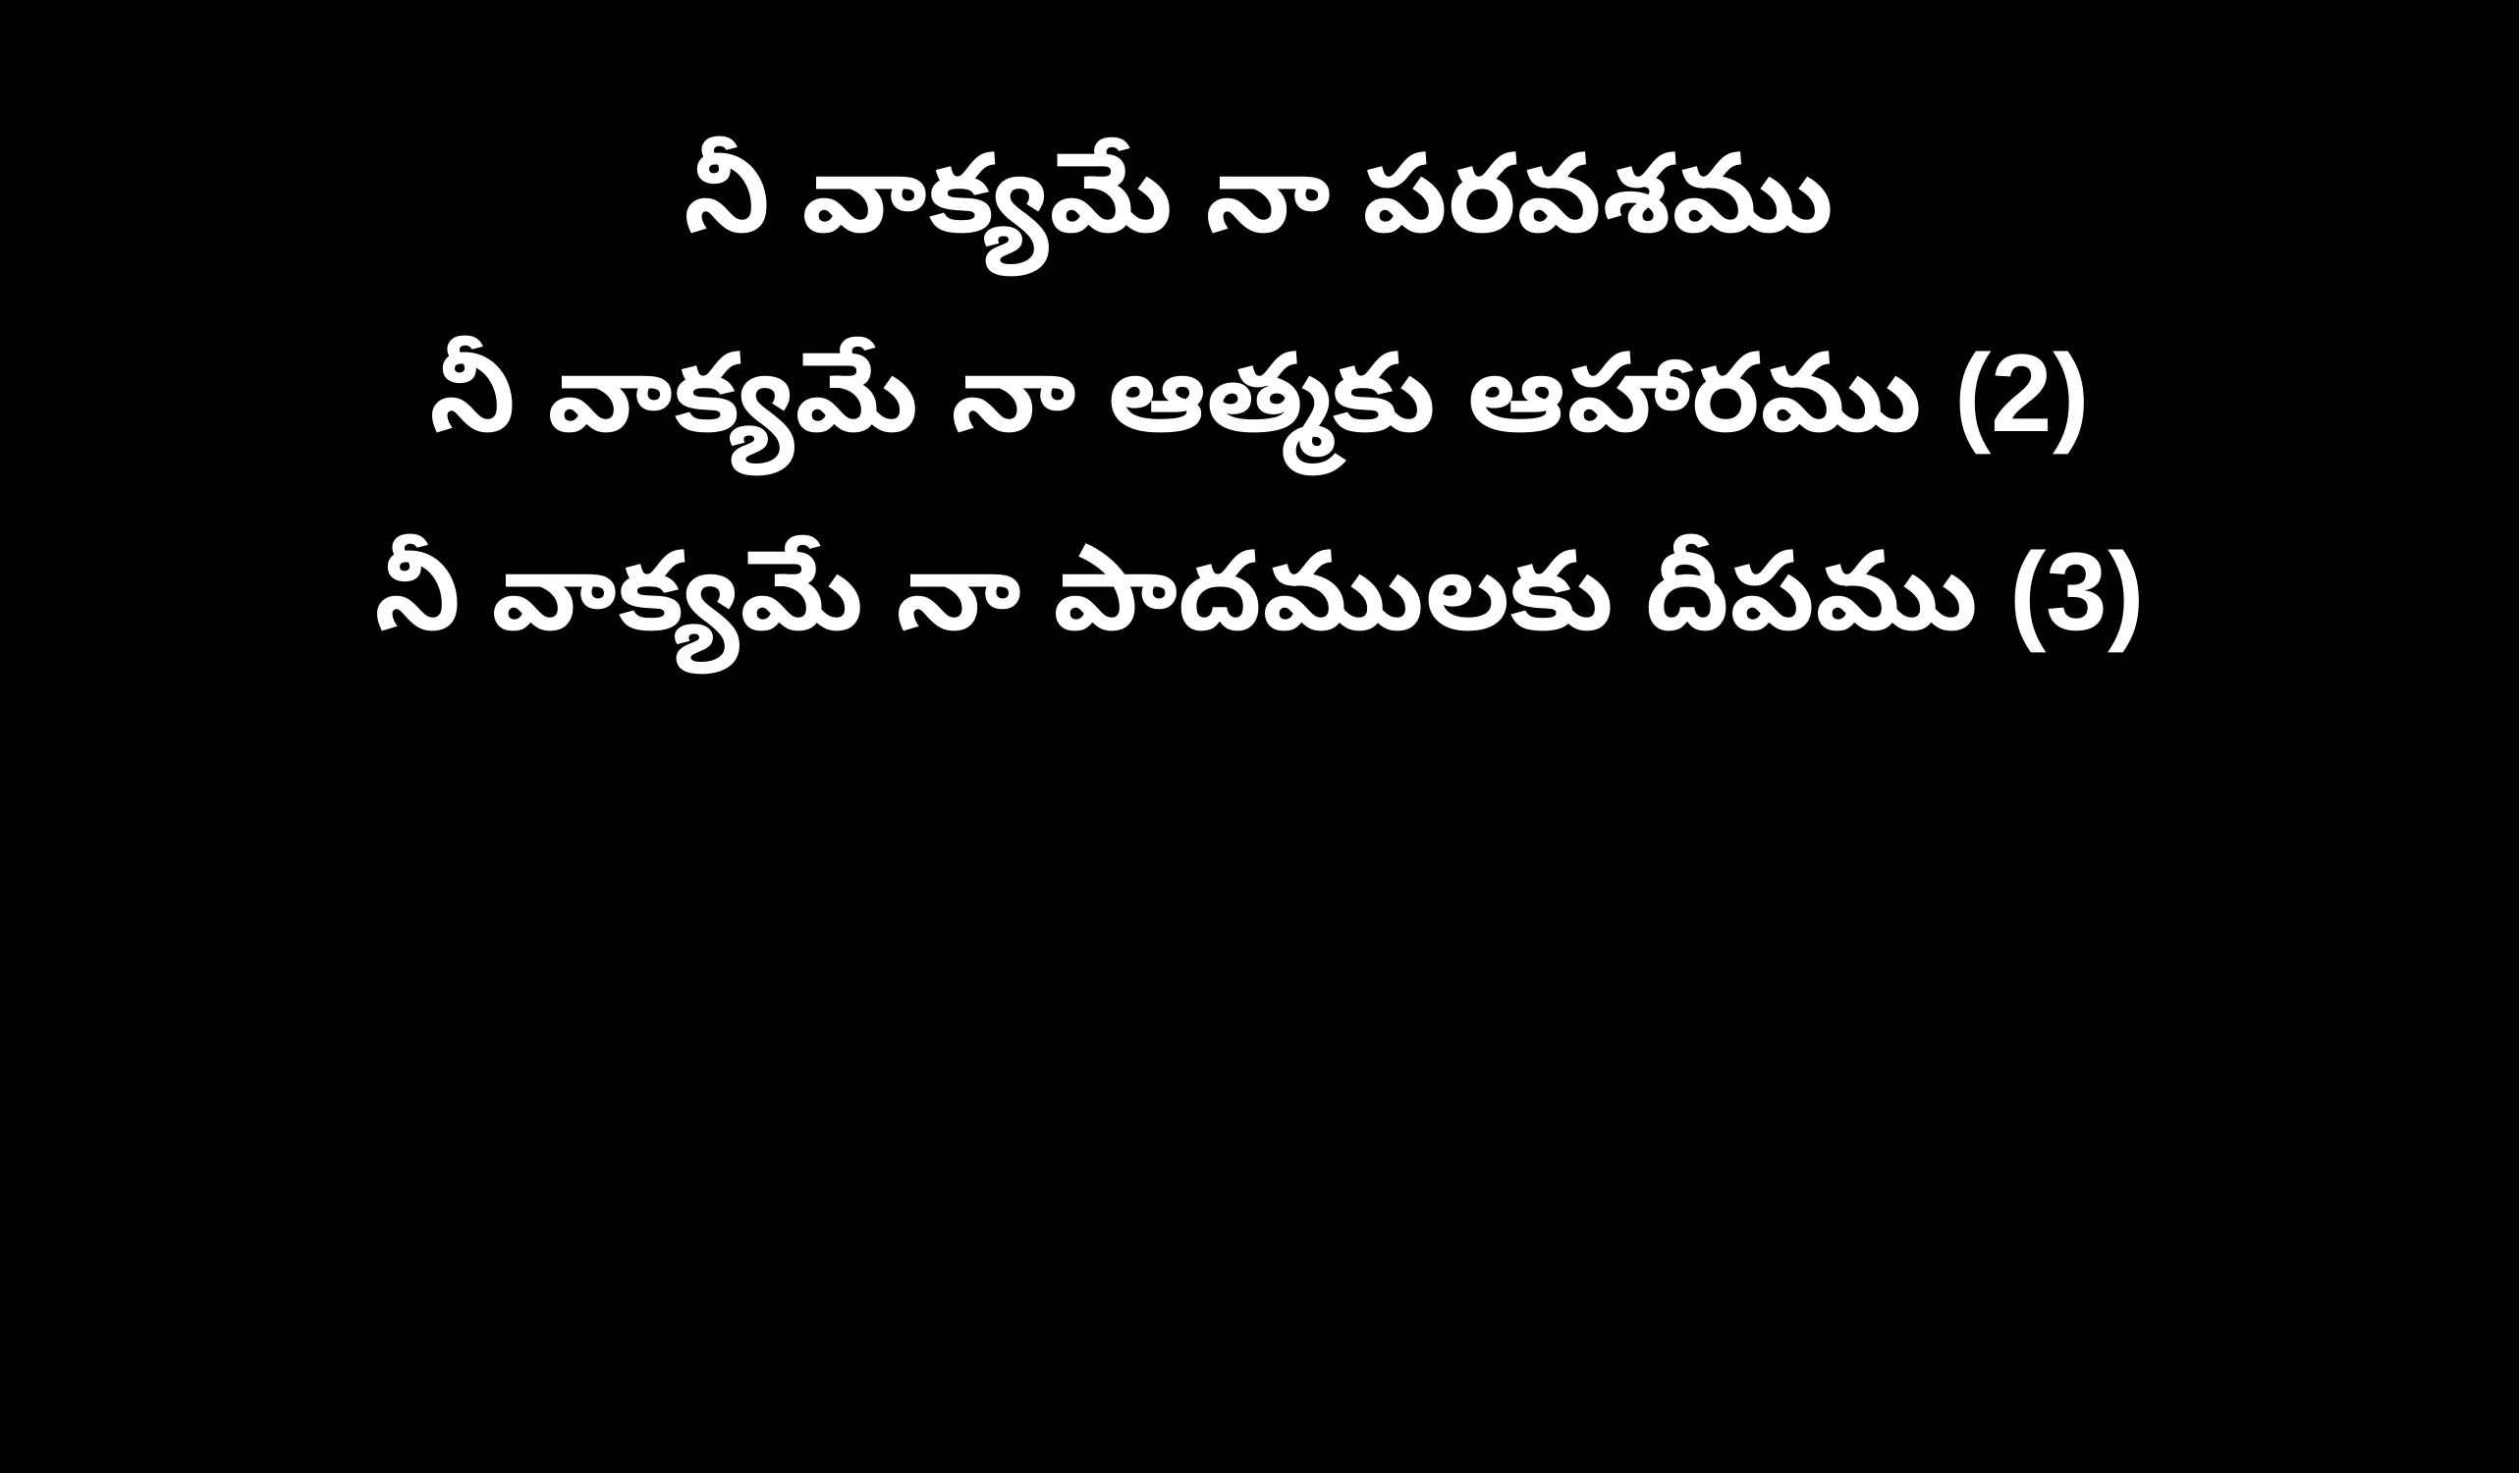

నీ వాక్యమే నా పరవశము
నీ వాక్యమే నా ఆత్మకు ఆహారము (2)
నీ వాక్యమే నా పాదములకు దీపము (3)